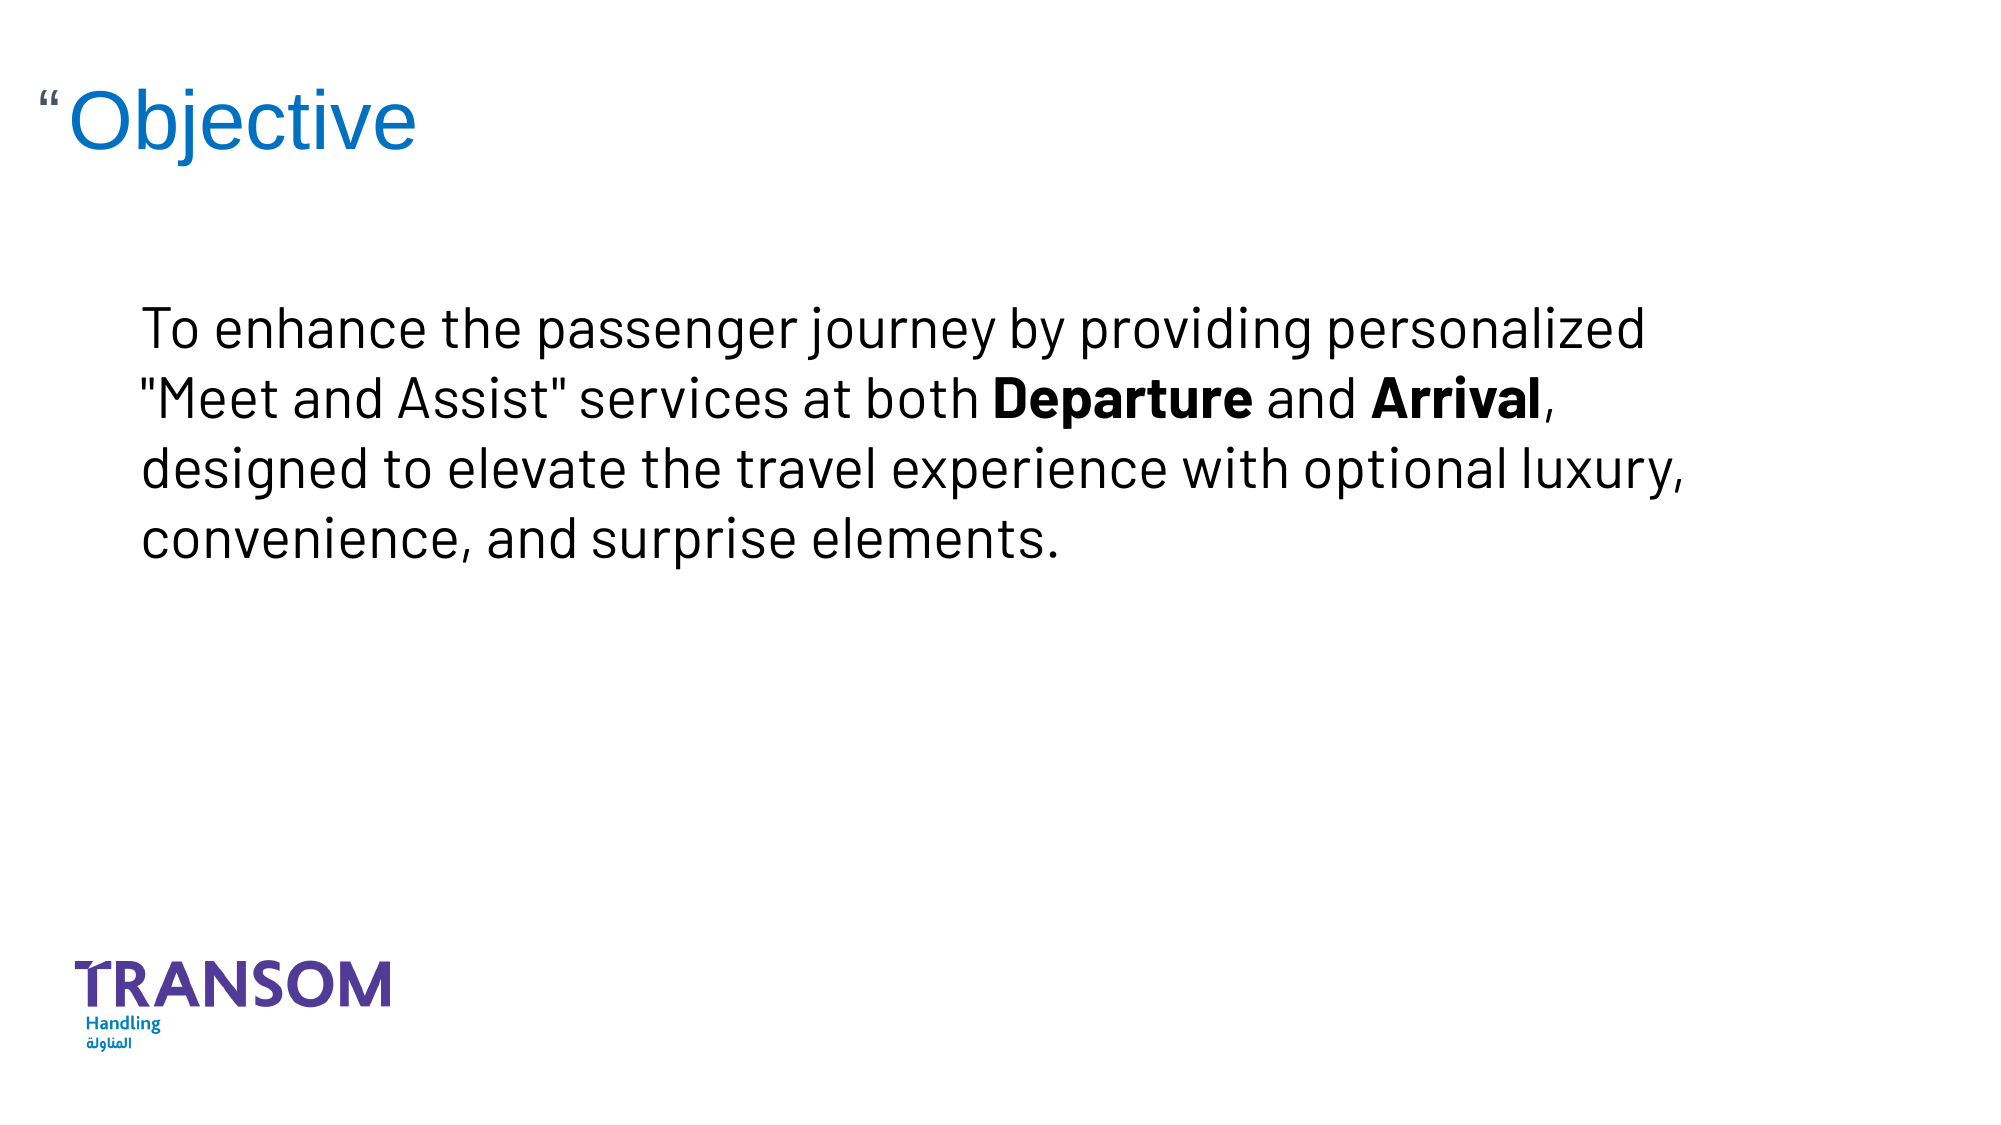

Objective
To enhance the passenger journey by providing personalized "Meet and Assist" services at both Departure and Arrival, designed to elevate the travel experience with optional luxury, convenience, and surprise elements.